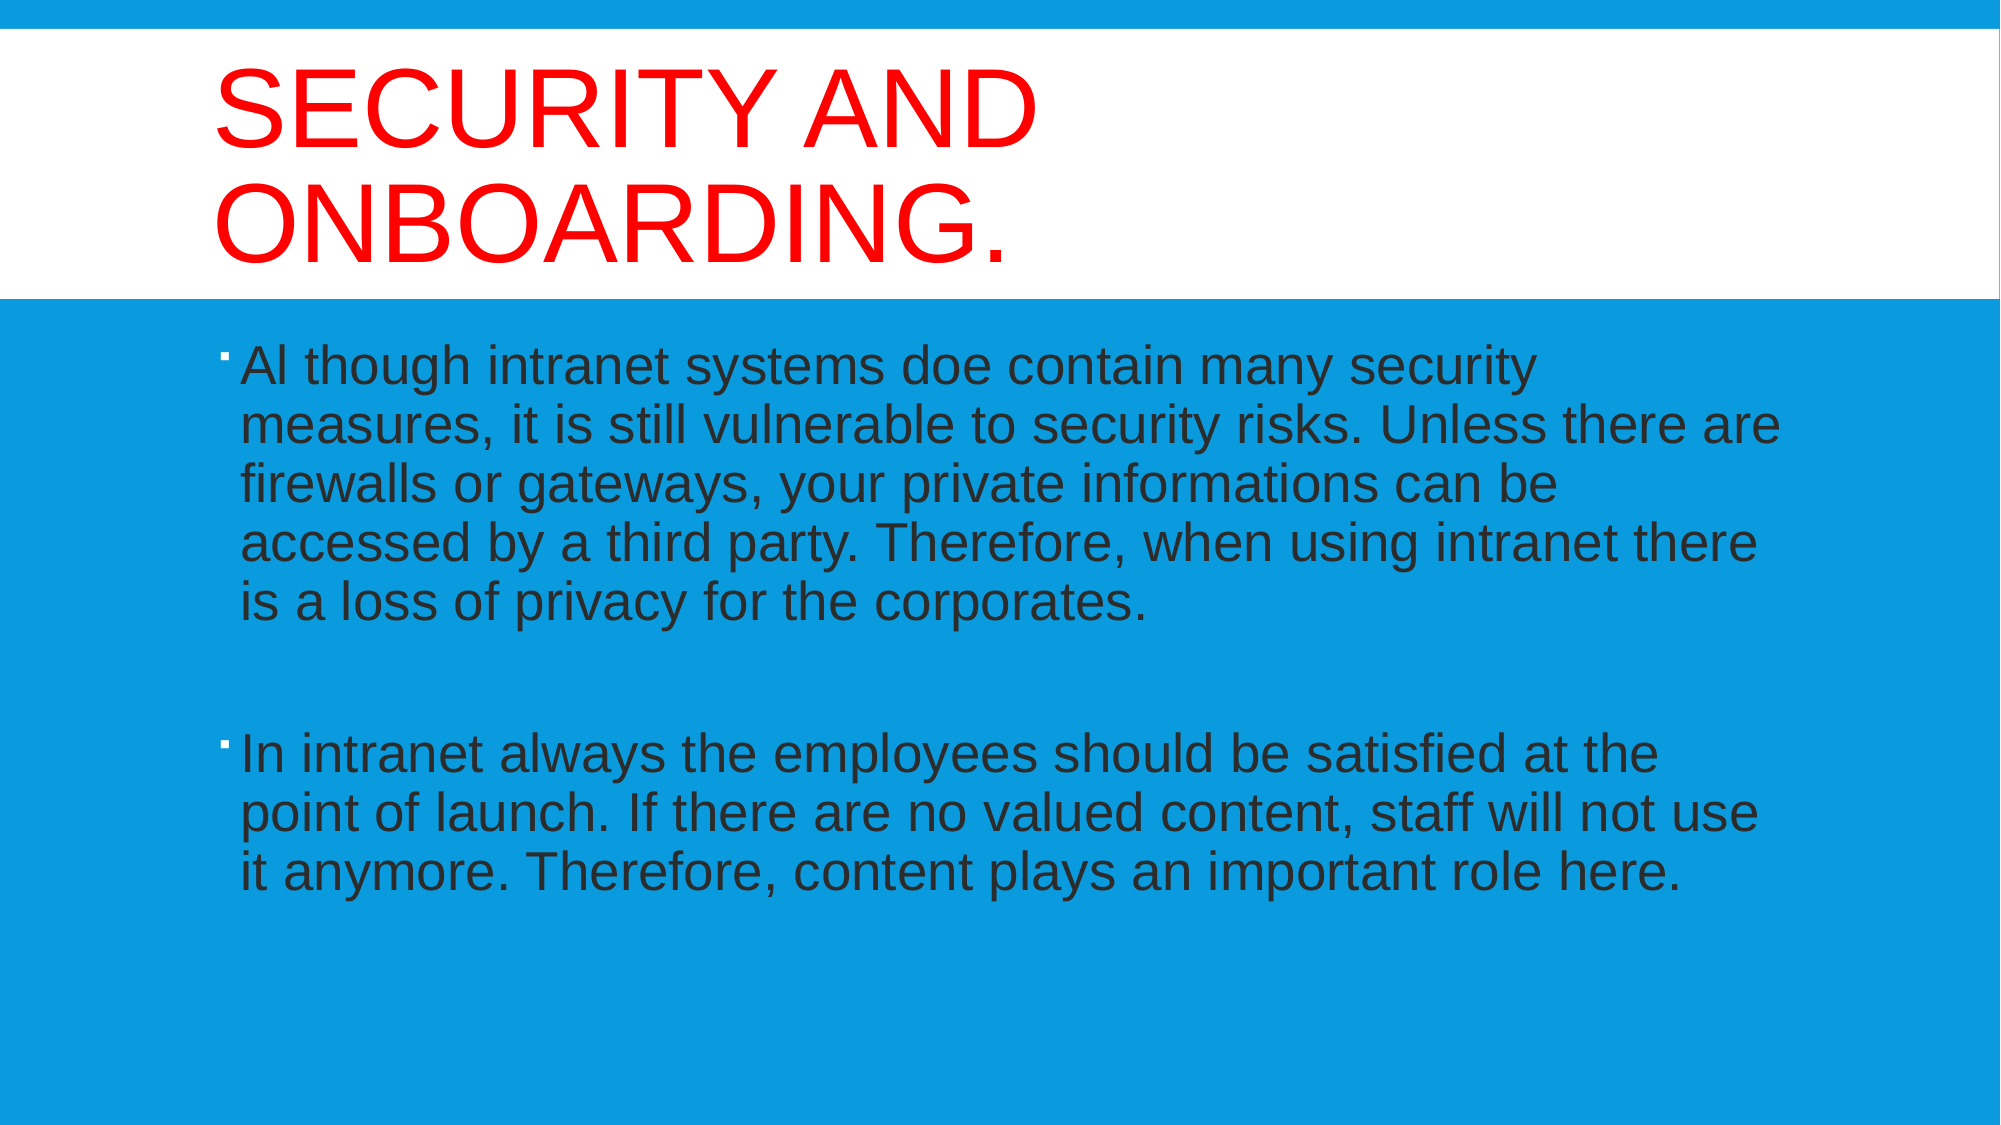

# Security and onboarding.
Al though intranet systems doe contain many security measures, it is still vulnerable to security risks. Unless there are firewalls or gateways, your private informations can be accessed by a third party. Therefore, when using intranet there is a loss of privacy for the corporates.
In intranet always the employees should be satisfied at the point of launch. If there are no valued content, staff will not use it anymore. Therefore, content plays an important role here.